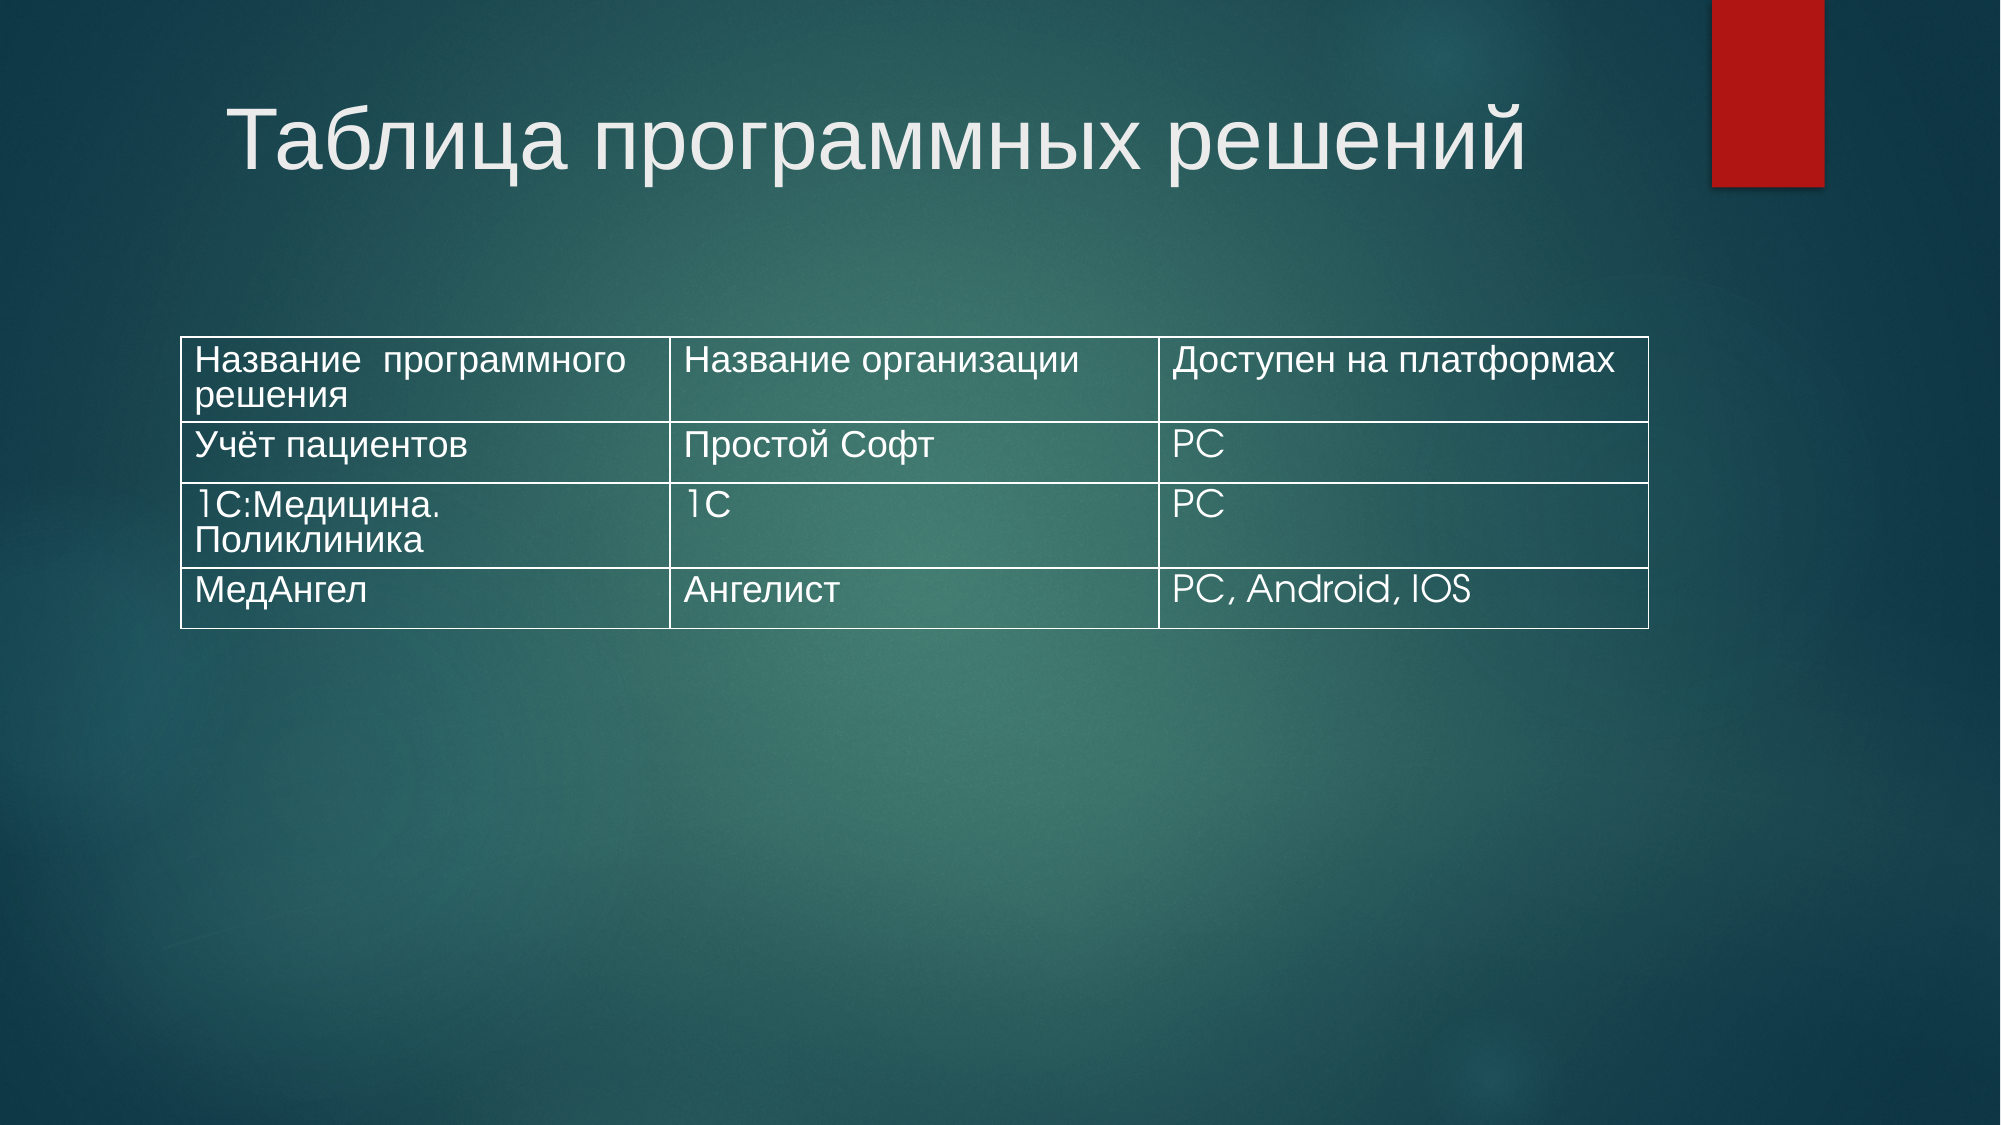

Таблица программных решений
| Название программного решения | Название организации | Доступен на платформах |
| --- | --- | --- |
| Учёт пациентов | Простой Софт | PC |
| 1С:Медицина. Поликлиника | 1С | PC |
| МедАнгел | Ангелист | PC, Android, IOS |